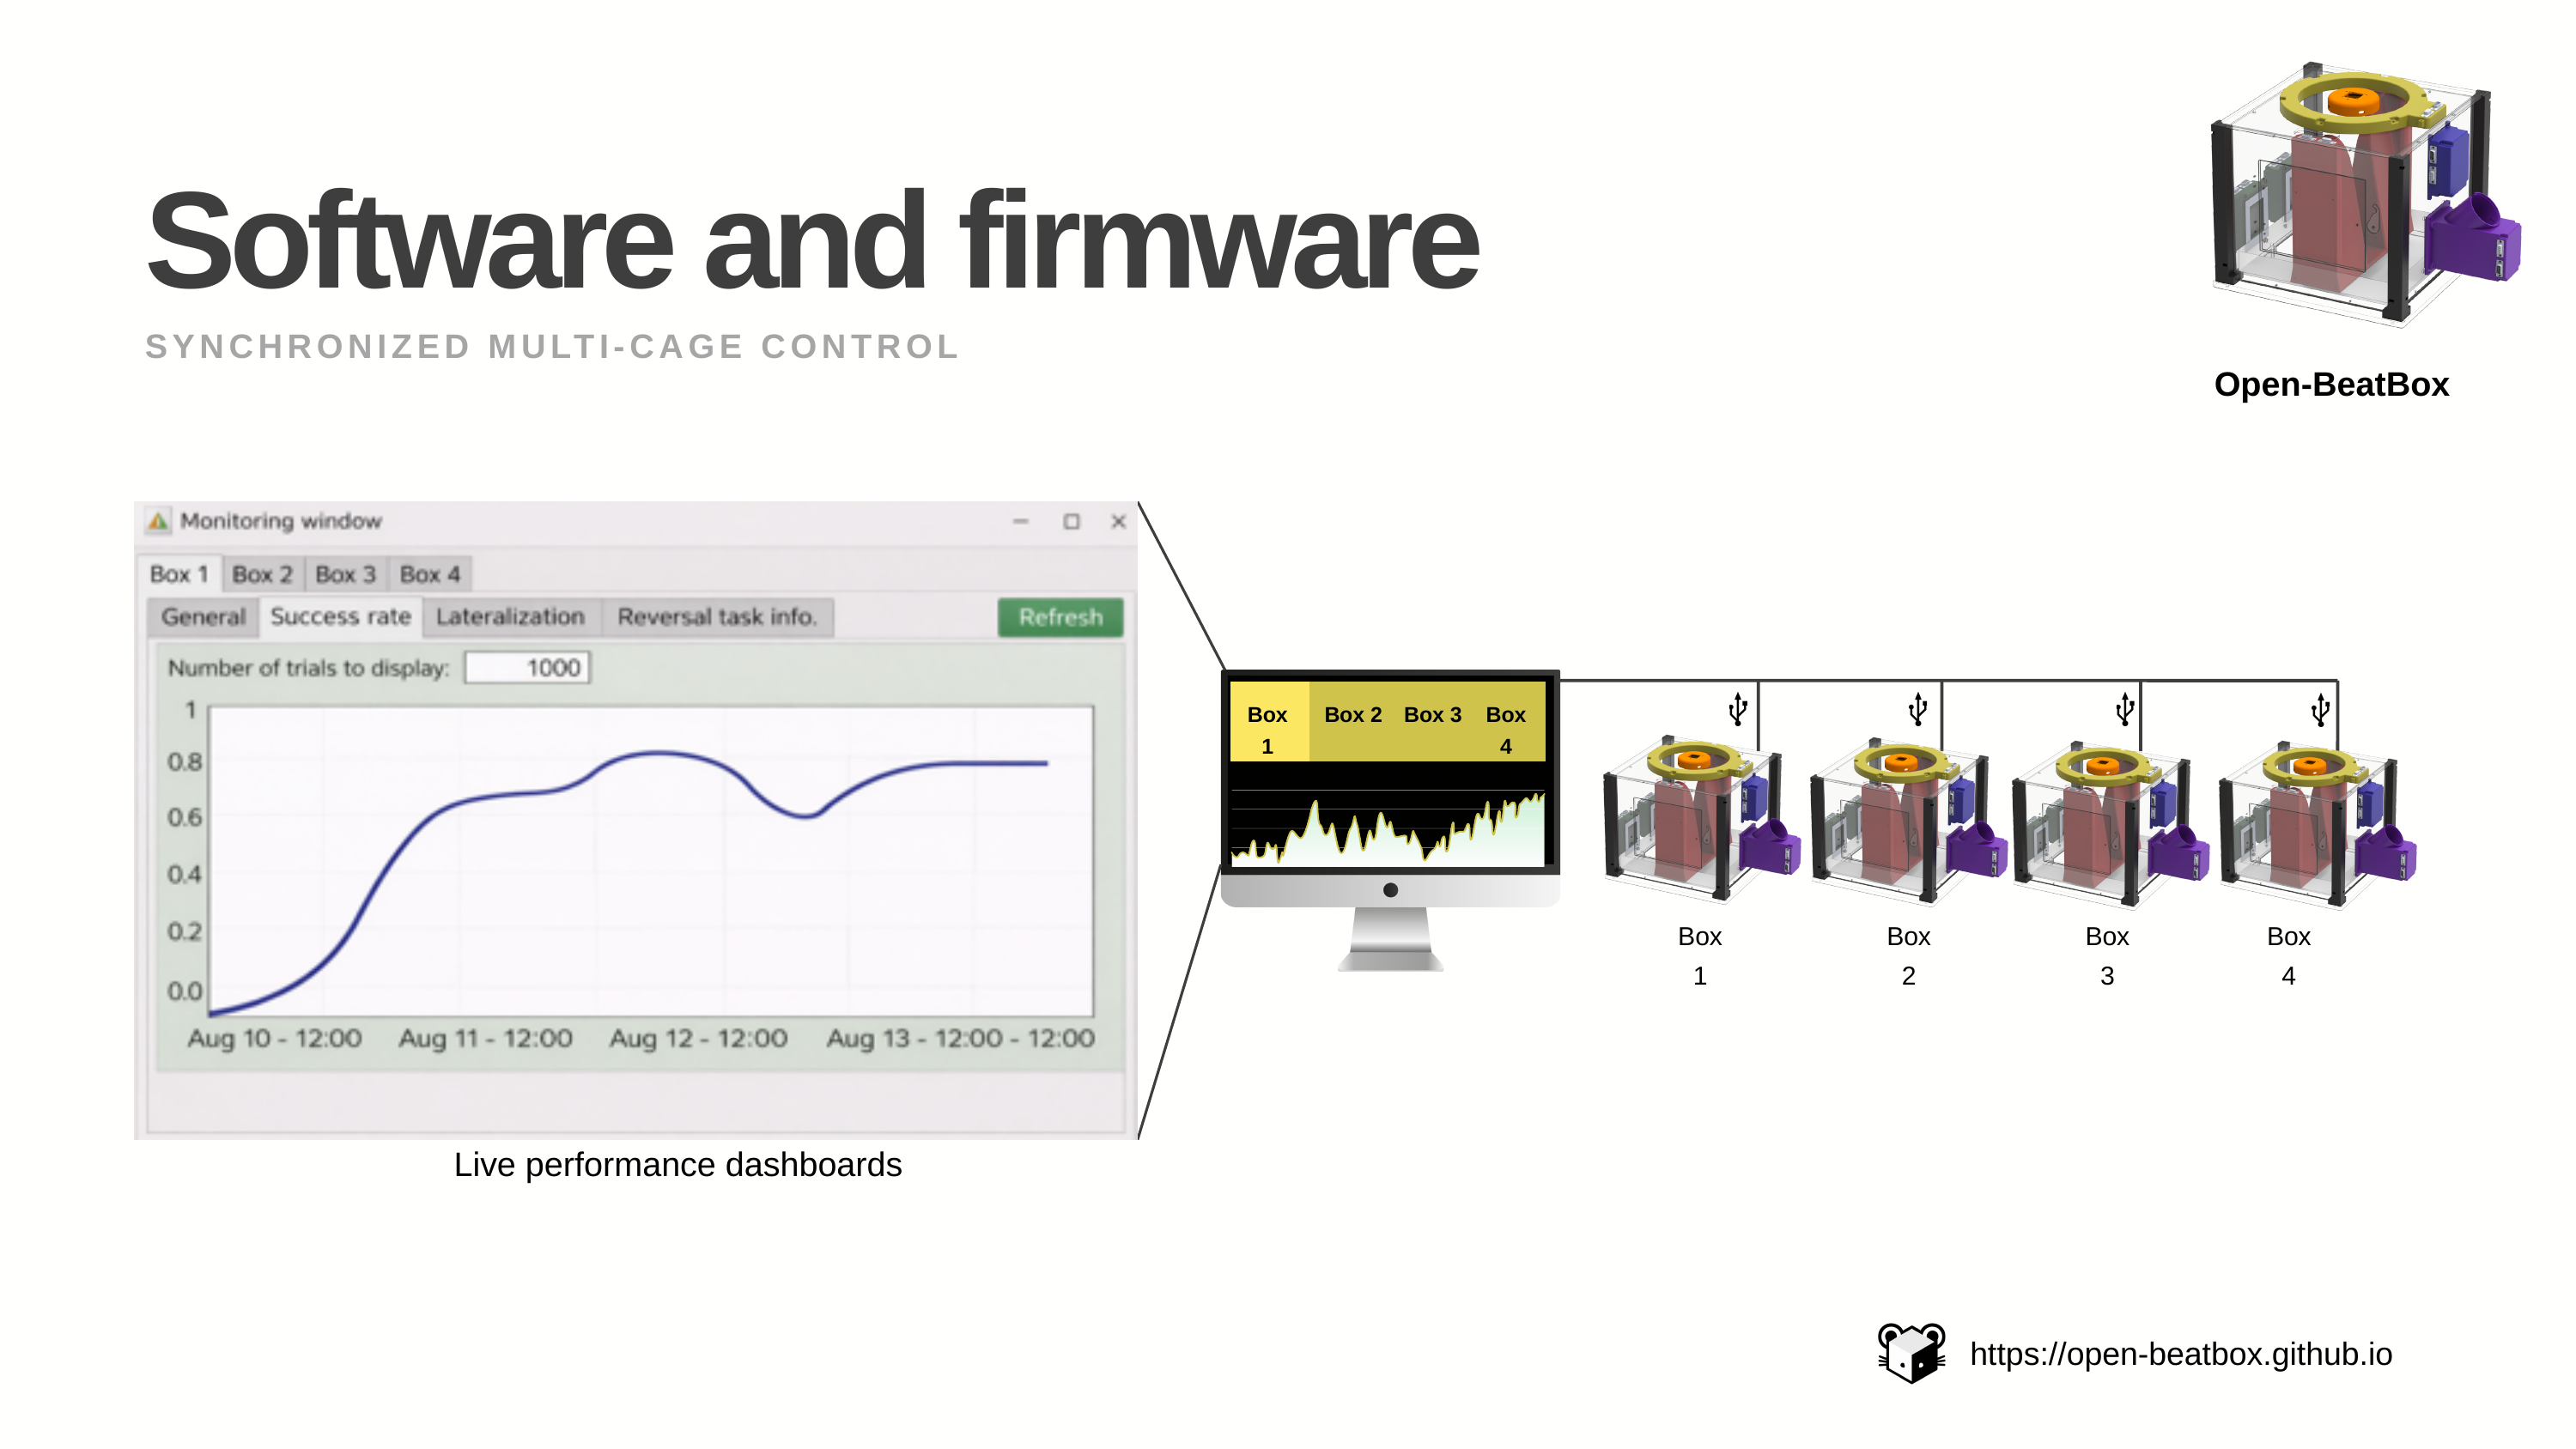

Software and firmware
SYNCHRONIZED MULTI-CAGE CONTROL
Open-BeatBox

Box 1
Box 2
Box 3
Box 4

Box 1
Box 2
Box 3
Box 4

Live performance dashboards

https://open-beatbox.github.io